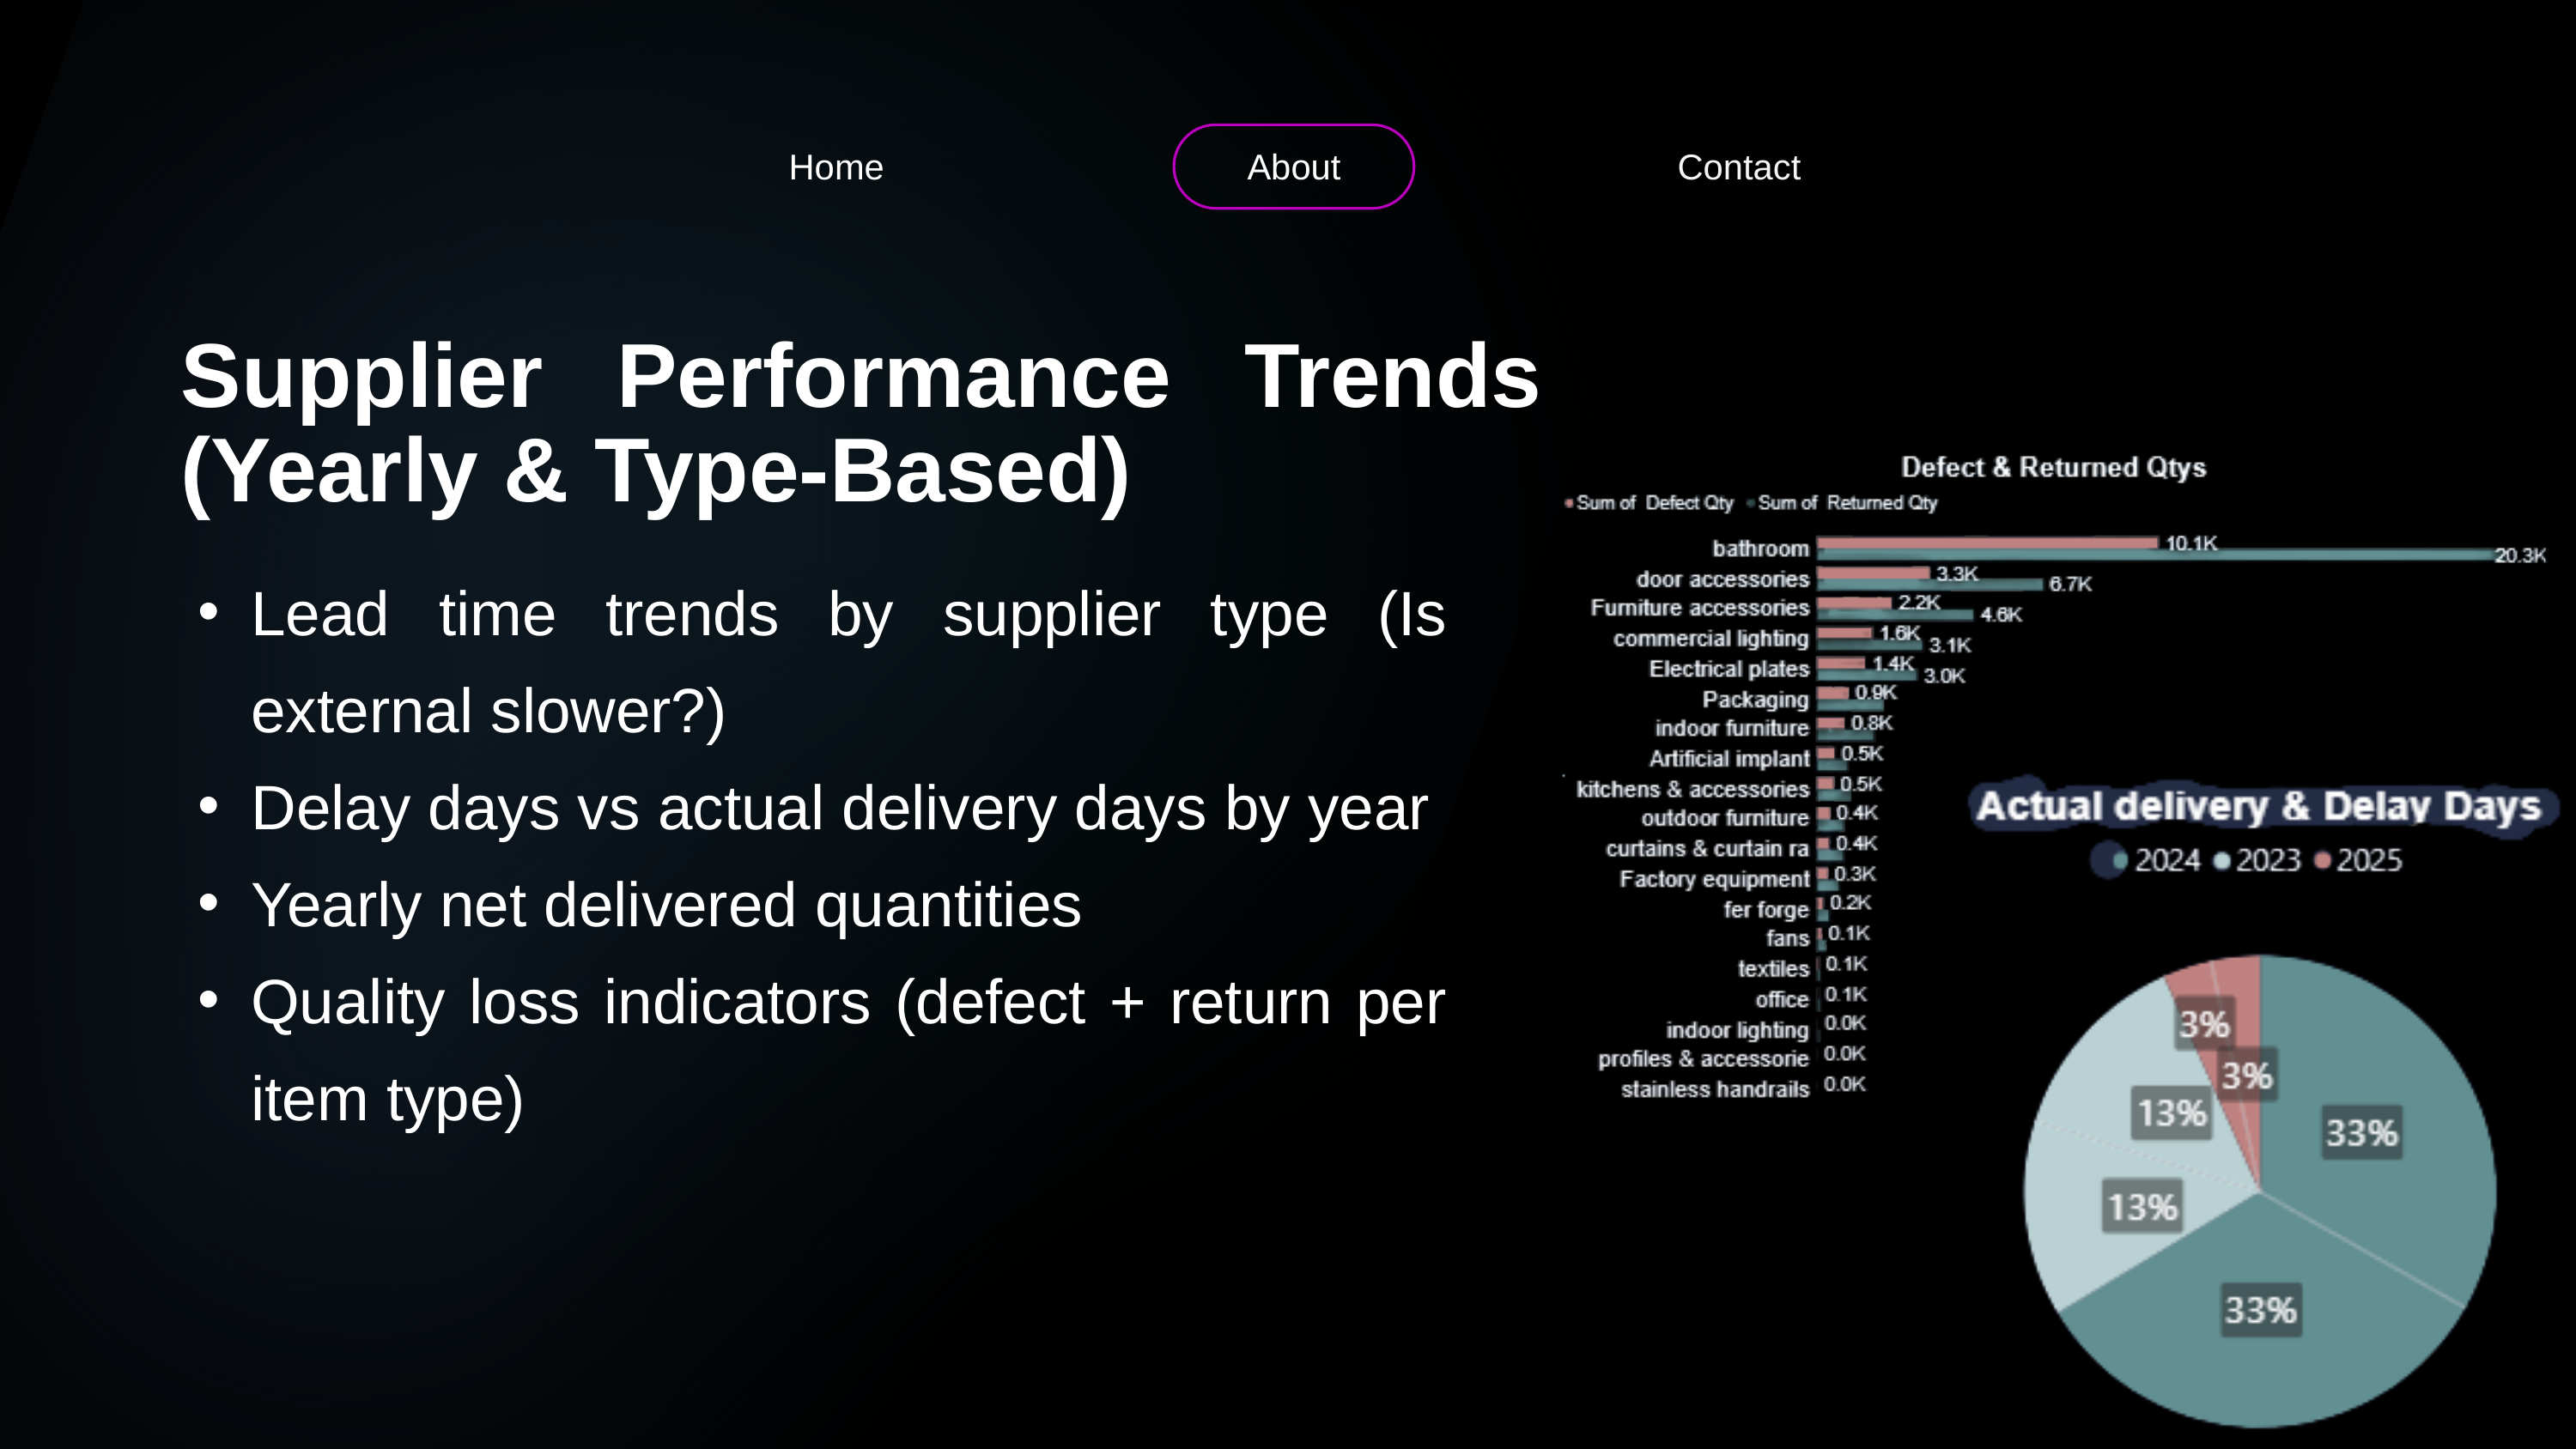

Home
About
Contact
Supplier Performance Trends (Yearly & Type-Based)

Lead time trends by supplier type (Is external slower?)
Delay days vs actual delivery days by year
Yearly net delivered quantities
Quality loss indicators (defect + return per item type)